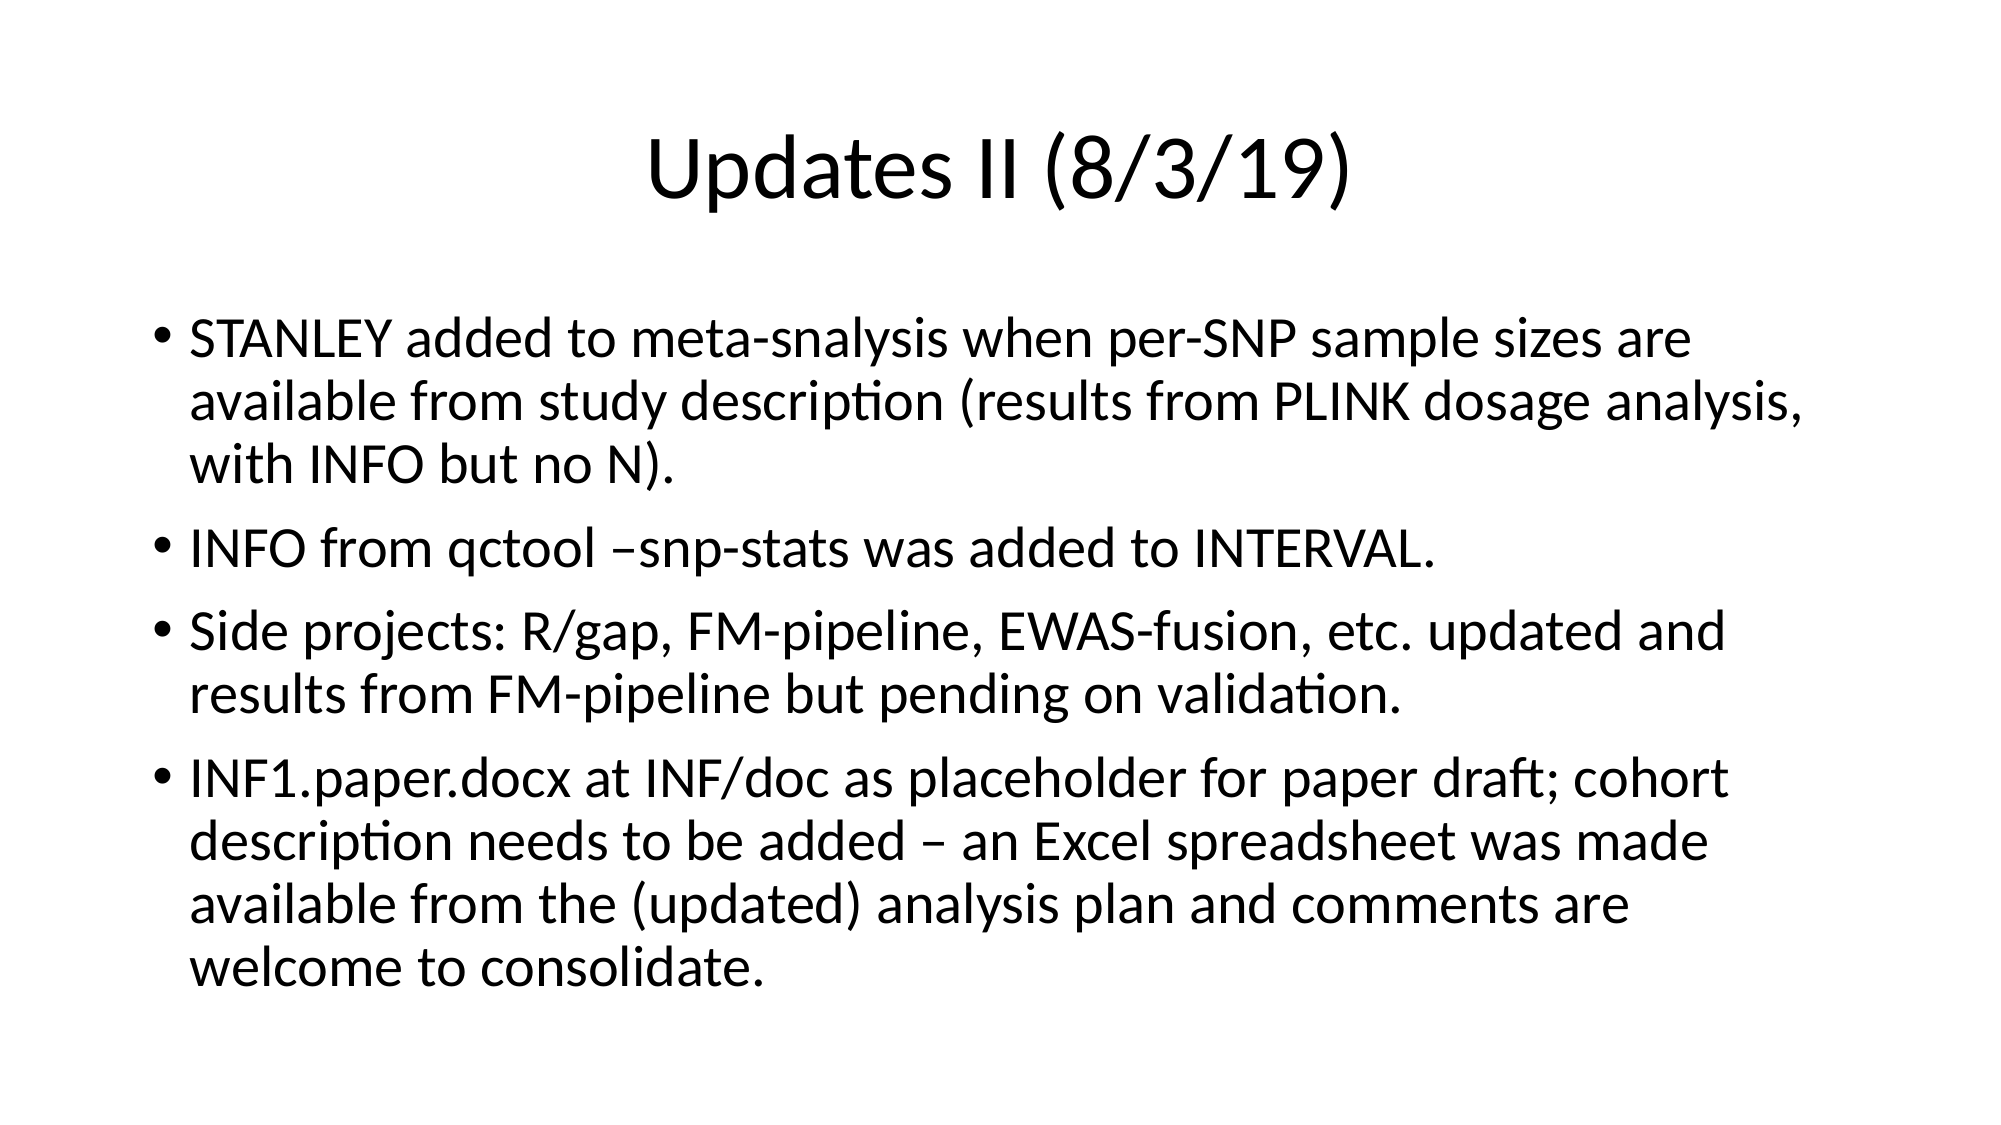

# Updates II (8/3/19)
STANLEY added to meta-snalysis when per-SNP sample sizes are available from study description (results from PLINK dosage analysis, with INFO but no N).
INFO from qctool –snp-stats was added to INTERVAL.
Side projects: R/gap, FM-pipeline, EWAS-fusion, etc. updated and results from FM-pipeline but pending on validation.
INF1.paper.docx at INF/doc as placeholder for paper draft; cohort description needs to be added – an Excel spreadsheet was made available from the (updated) analysis plan and comments are welcome to consolidate.